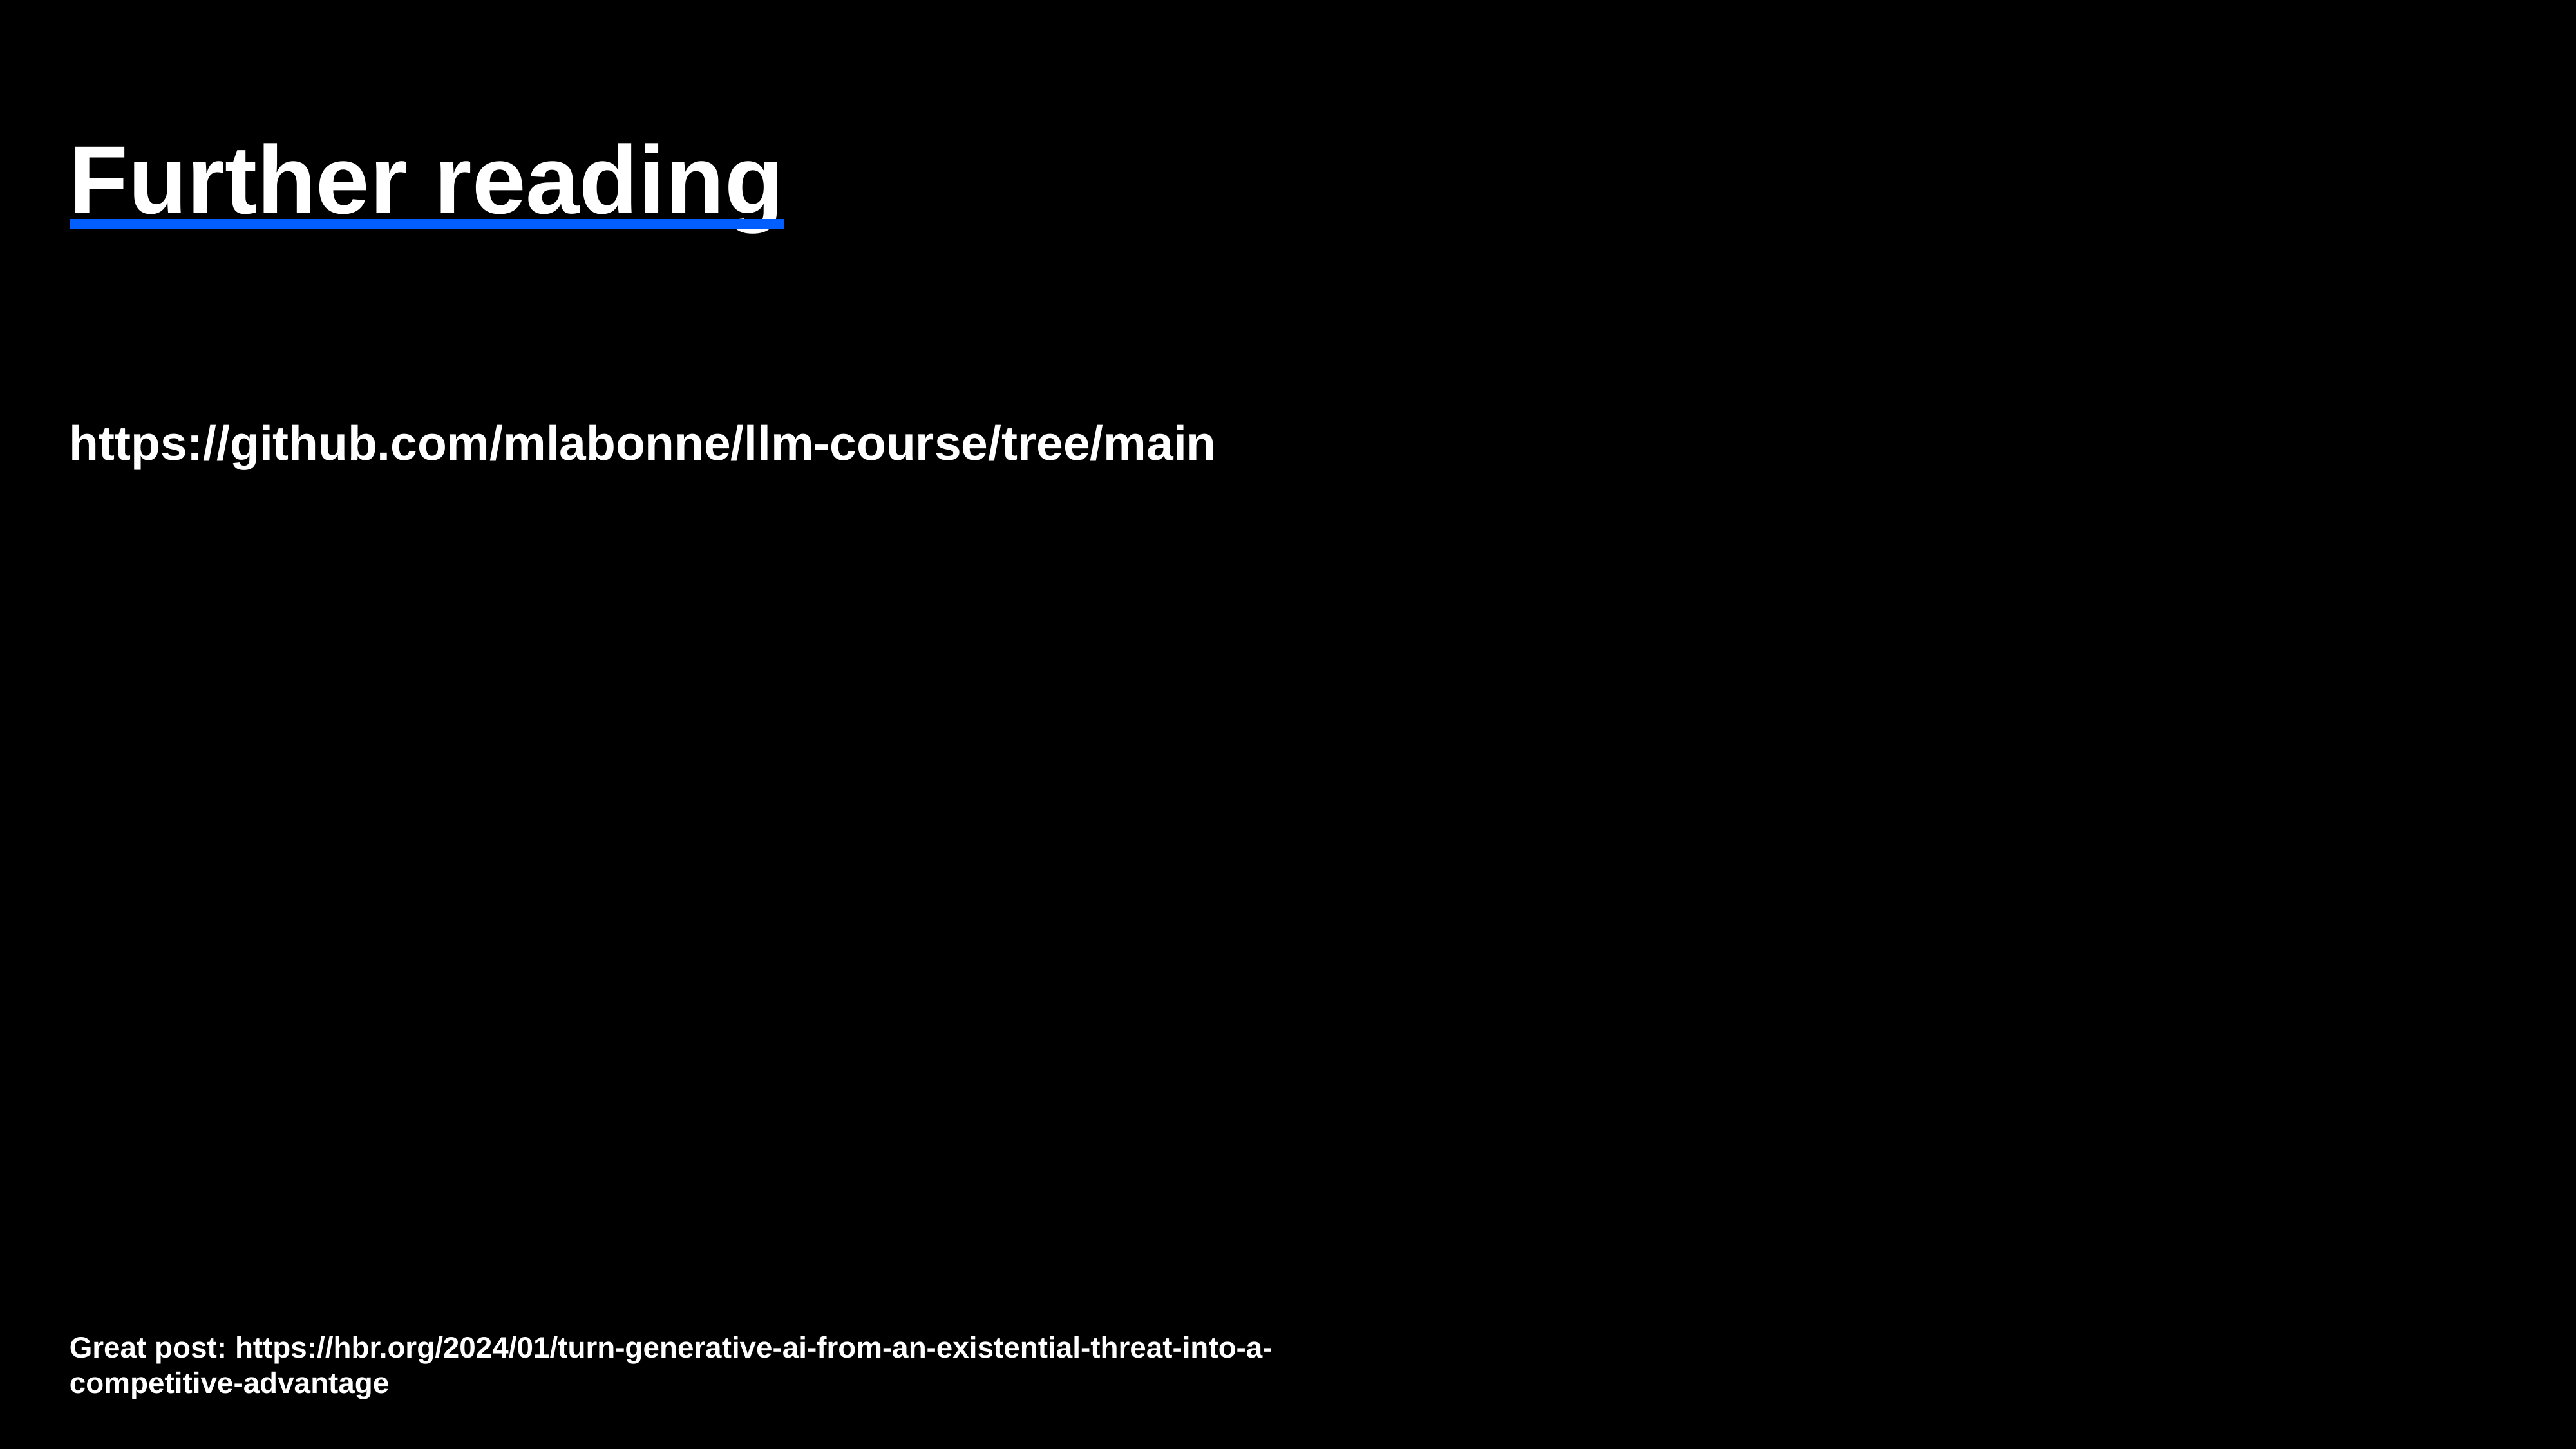

# Further reading
https://github.com/mlabonne/llm-course/tree/main
Great post: https://hbr.org/2024/01/turn-generative-ai-from-an-existential-threat-into-a-competitive-advantage